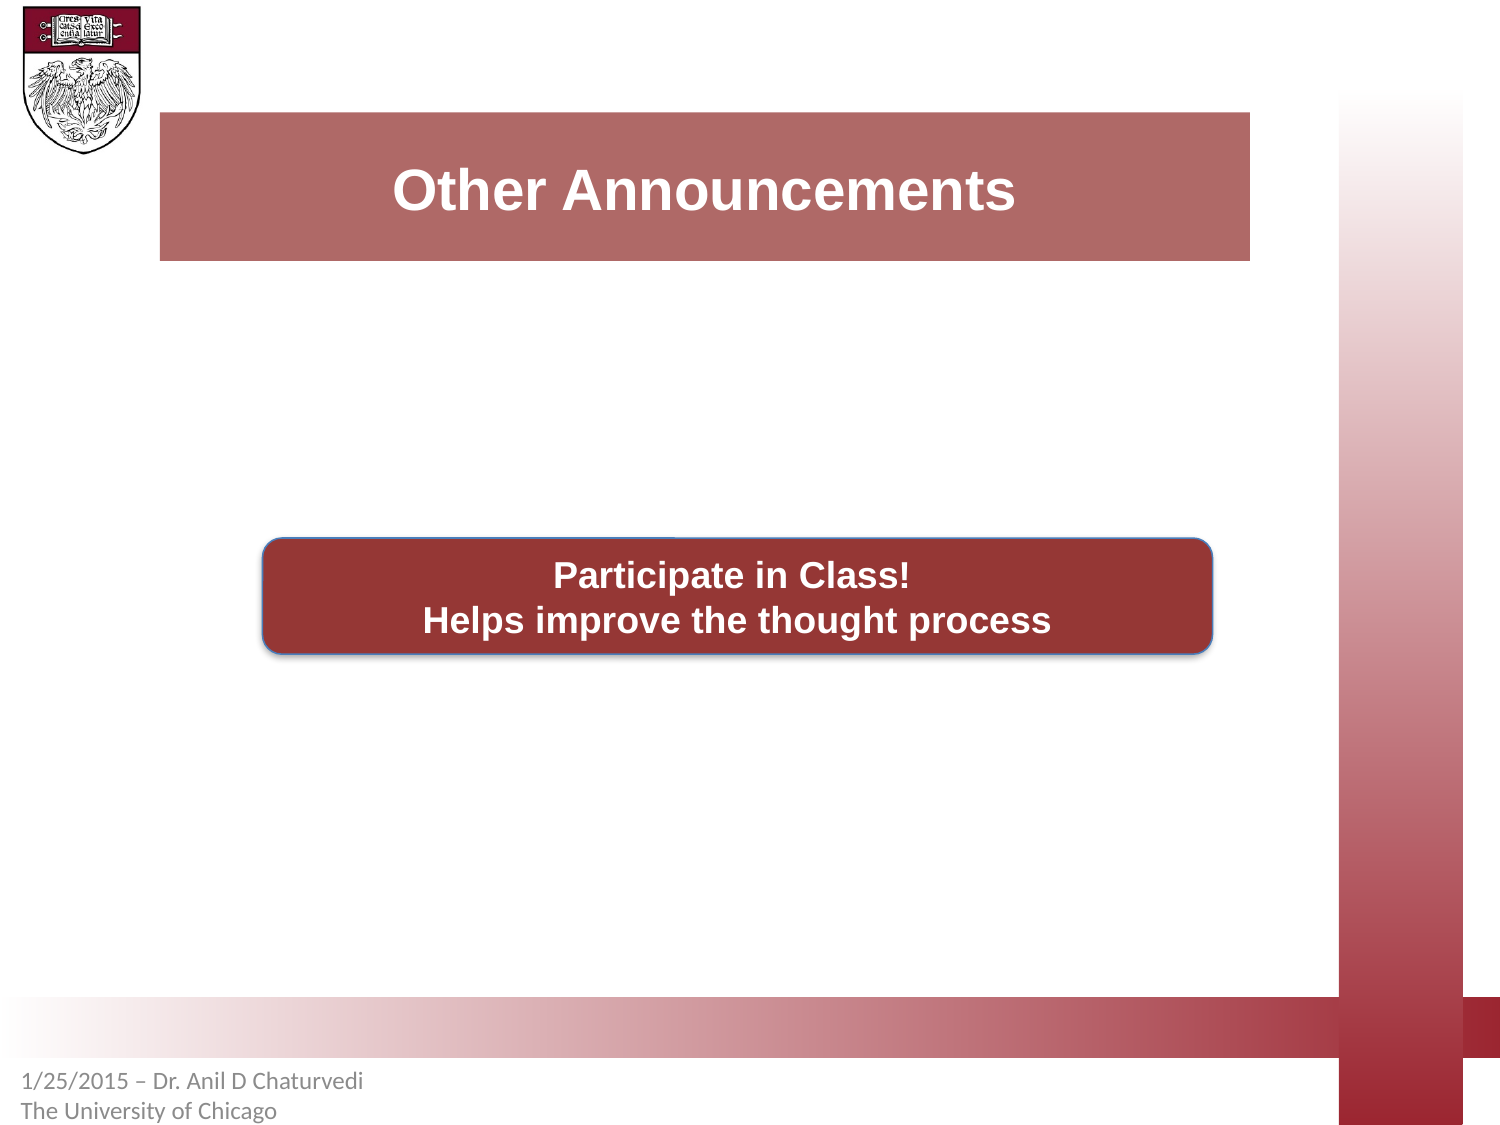

# Other Announcements
Participate in Class!
Helps improve the thought process
1/25/2015 – Dr. Anil D Chaturvedi The University of Chicago